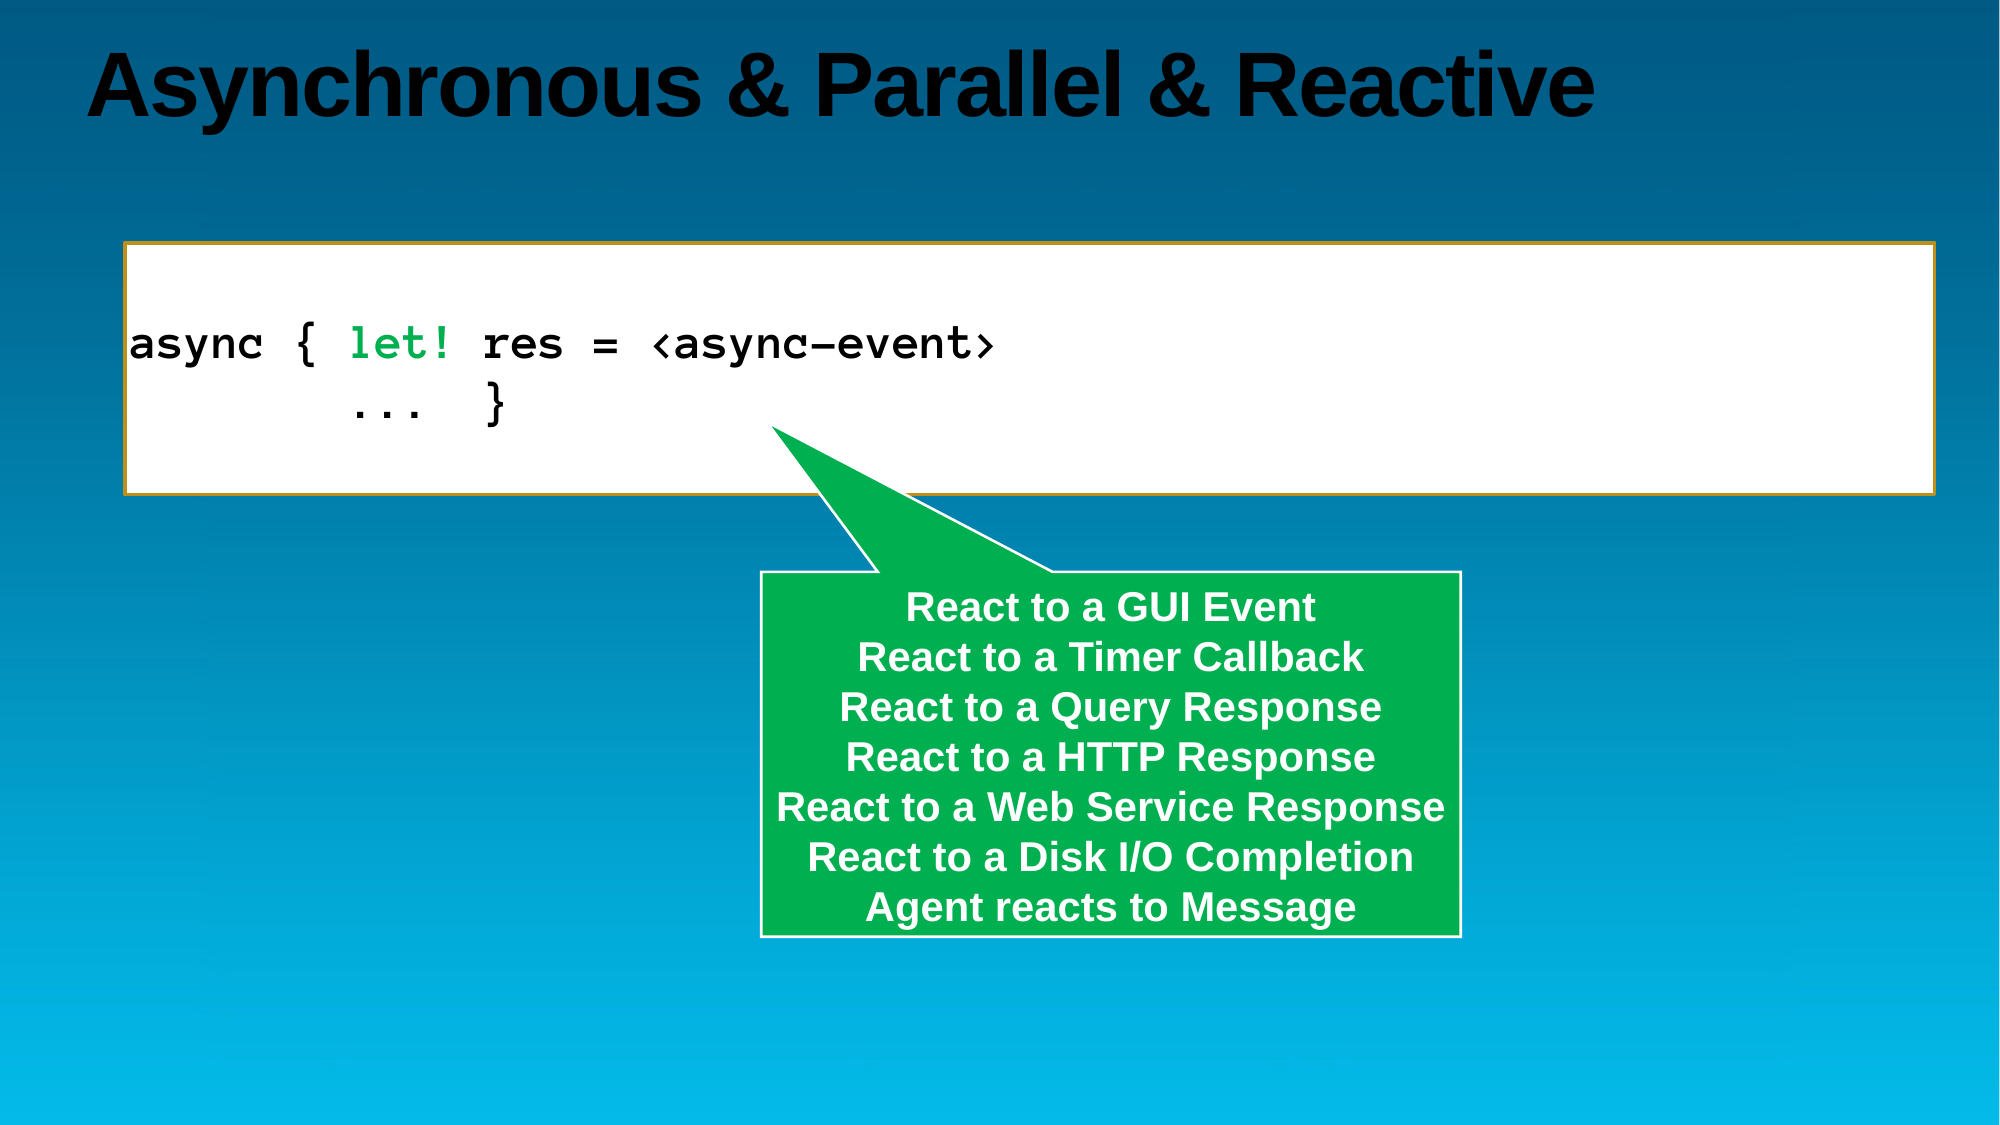

# Asynchronous & Parallel & Reactive

async { let! res = <async-event>
        ...  }

React to a GUI Event
React to a Timer Callback
React to a Query Response
React to a HTTP Response
React to a Web Service Response
React to a Disk I/O Completion
Agent reacts to Message